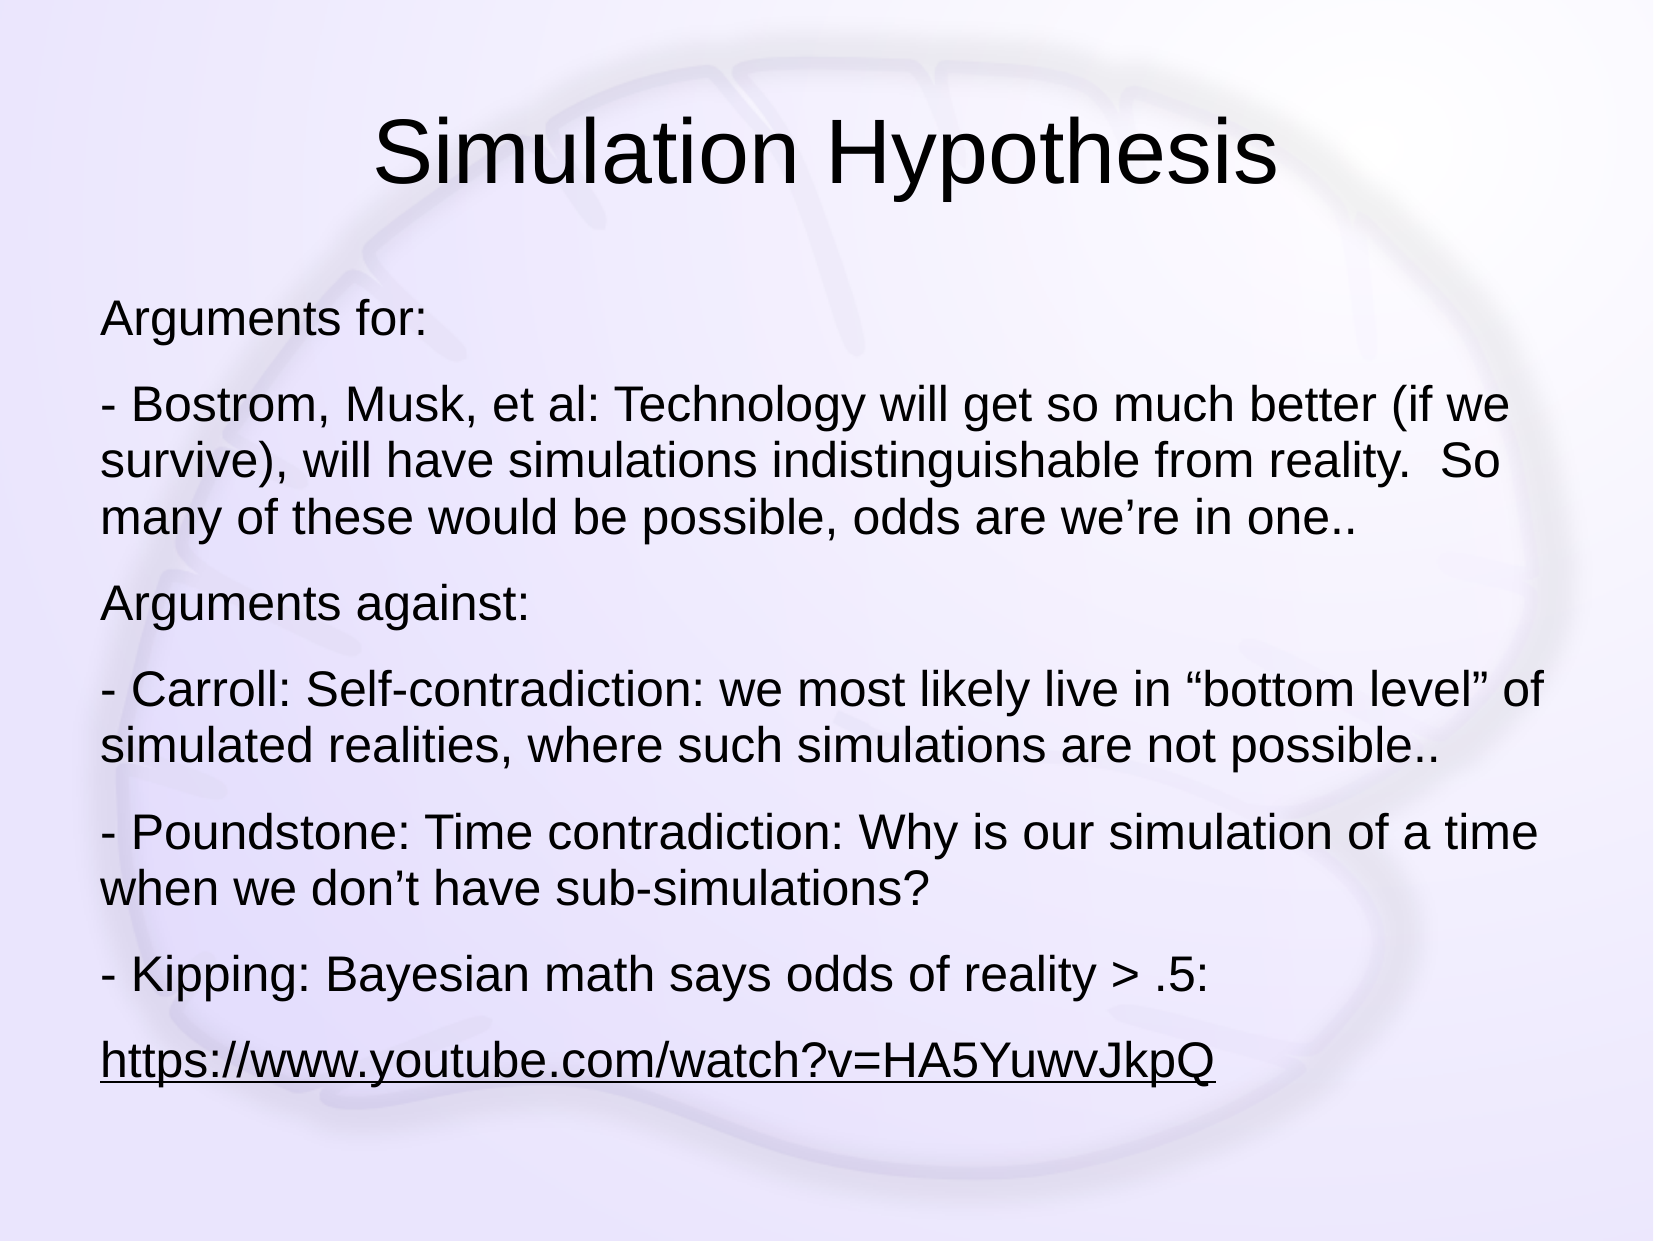

# Simulation Hypothesis
Arguments for:
- Bostrom, Musk, et al: Technology will get so much better (if we survive), will have simulations indistinguishable from reality.  So many of these would be possible, odds are we’re in one..
Arguments against:
- Carroll: Self-contradiction: we most likely live in “bottom level” of simulated realities, where such simulations are not possible..
- Poundstone: Time contradiction: Why is our simulation of a time when we don’t have sub-simulations?
- Kipping: Bayesian math says odds of reality > .5:
https://www.youtube.com/watch?v=HA5YuwvJkpQ